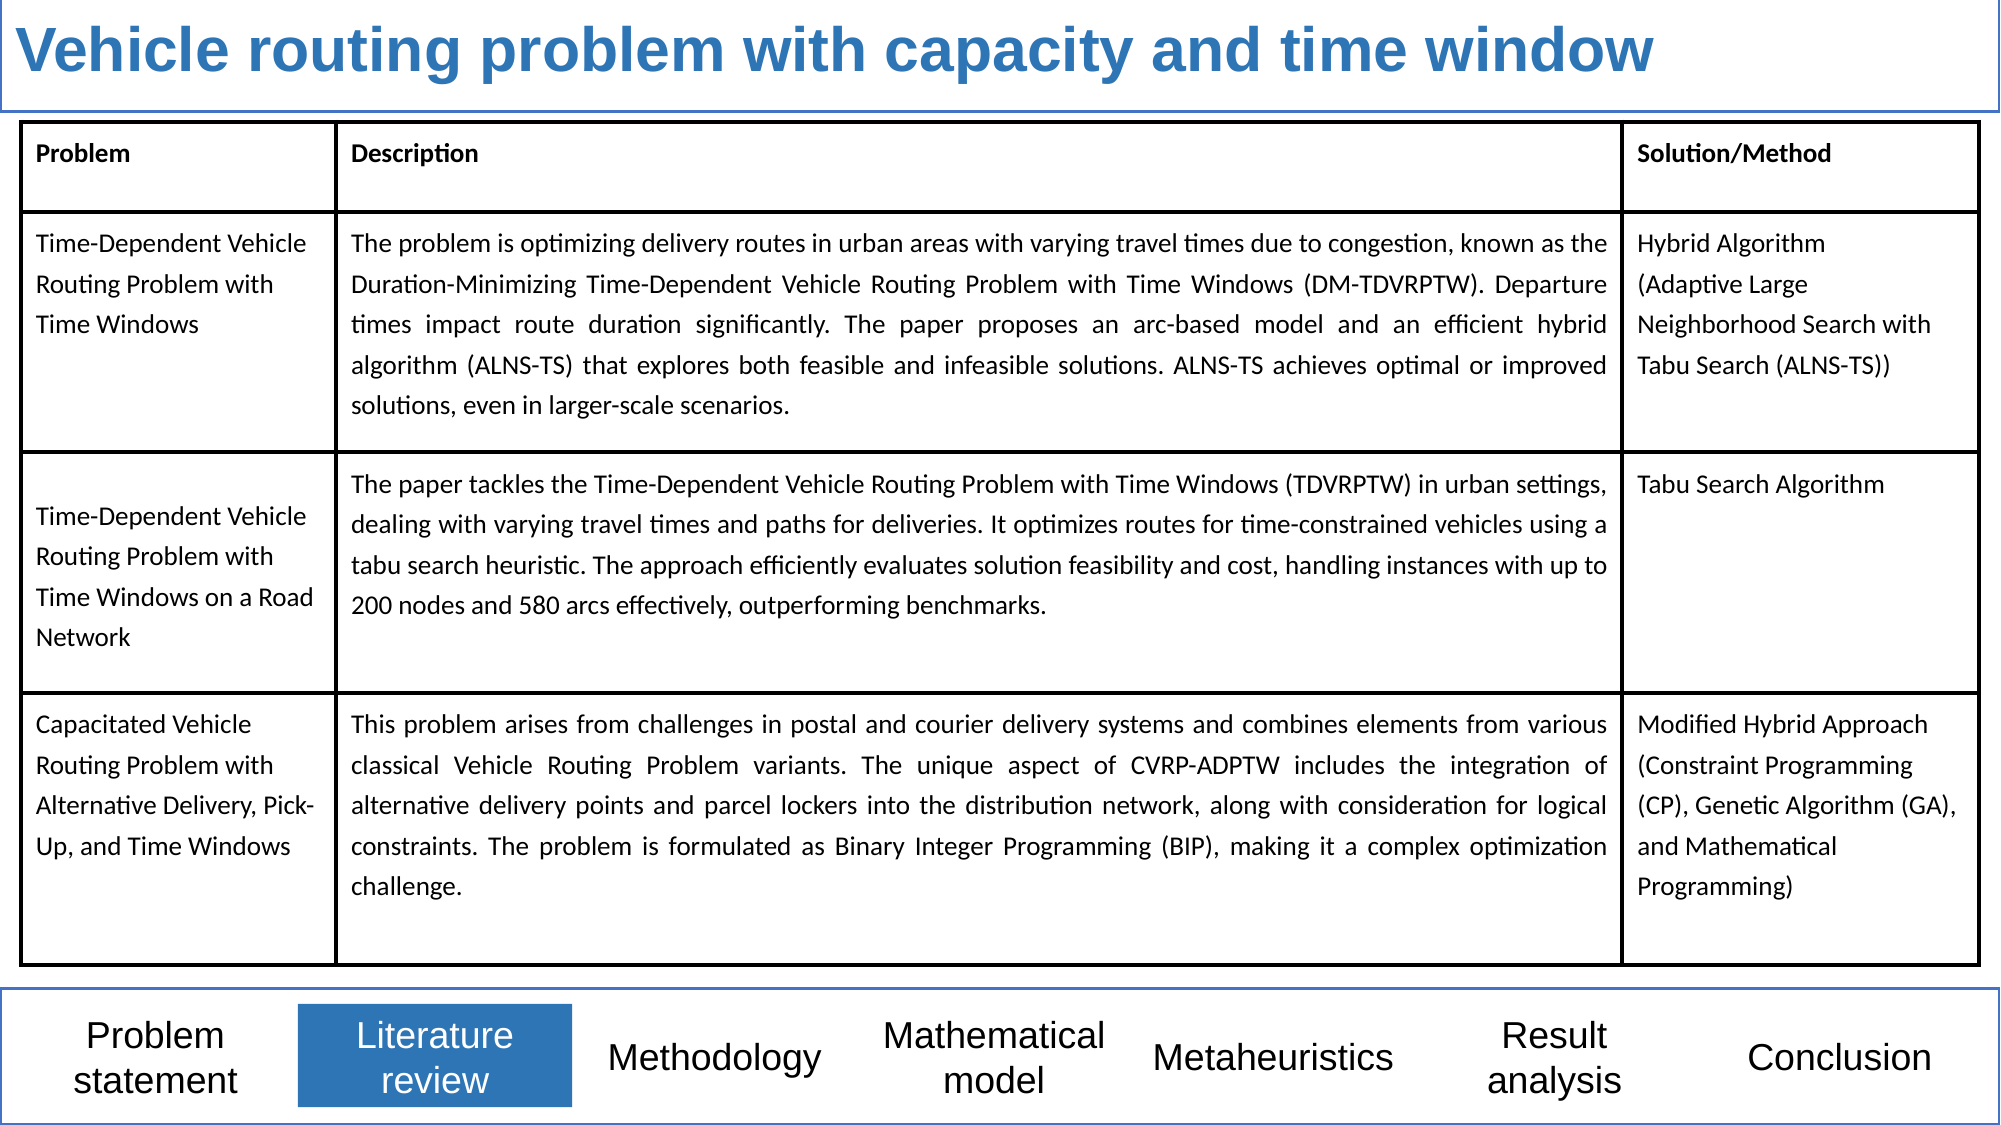

# Vehicle routing problem with capacity and time window
| Problem | Description | Solution/Method |
| --- | --- | --- |
| Time-Dependent Vehicle Routing Problem with Time Windows | The problem is optimizing delivery routes in urban areas with varying travel times due to congestion, known as the Duration-Minimizing Time-Dependent Vehicle Routing Problem with Time Windows (DM-TDVRPTW). Departure times impact route duration significantly. The paper proposes an arc-based model and an efficient hybrid algorithm (ALNS-TS) that explores both feasible and infeasible solutions. ALNS-TS achieves optimal or improved solutions, even in larger-scale scenarios. | Hybrid Algorithm (Adaptive Large Neighborhood Search with Tabu Search (ALNS-TS)) |
| Time-Dependent Vehicle Routing Problem with Time Windows on a Road Network | The paper tackles the Time-Dependent Vehicle Routing Problem with Time Windows (TDVRPTW) in urban settings, dealing with varying travel times and paths for deliveries. It optimizes routes for time-constrained vehicles using a tabu search heuristic. The approach efficiently evaluates solution feasibility and cost, handling instances with up to 200 nodes and 580 arcs effectively, outperforming benchmarks. | Tabu Search Algorithm |
| Capacitated Vehicle Routing Problem with Alternative Delivery, Pick-Up, and Time Windows | This problem arises from challenges in postal and courier delivery systems and combines elements from various classical Vehicle Routing Problem variants. The unique aspect of CVRP-ADPTW includes the integration of alternative delivery points and parcel lockers into the distribution network, along with consideration for logical constraints. The problem is formulated as Binary Integer Programming (BIP), making it a complex optimization challenge. | Modified Hybrid Approach (Constraint Programming (CP), Genetic Algorithm (GA), and Mathematical Programming) |

Conclusion
Result analysis
Metaheuristics
Mathematical model
Literature review
Methodology
Problem statement